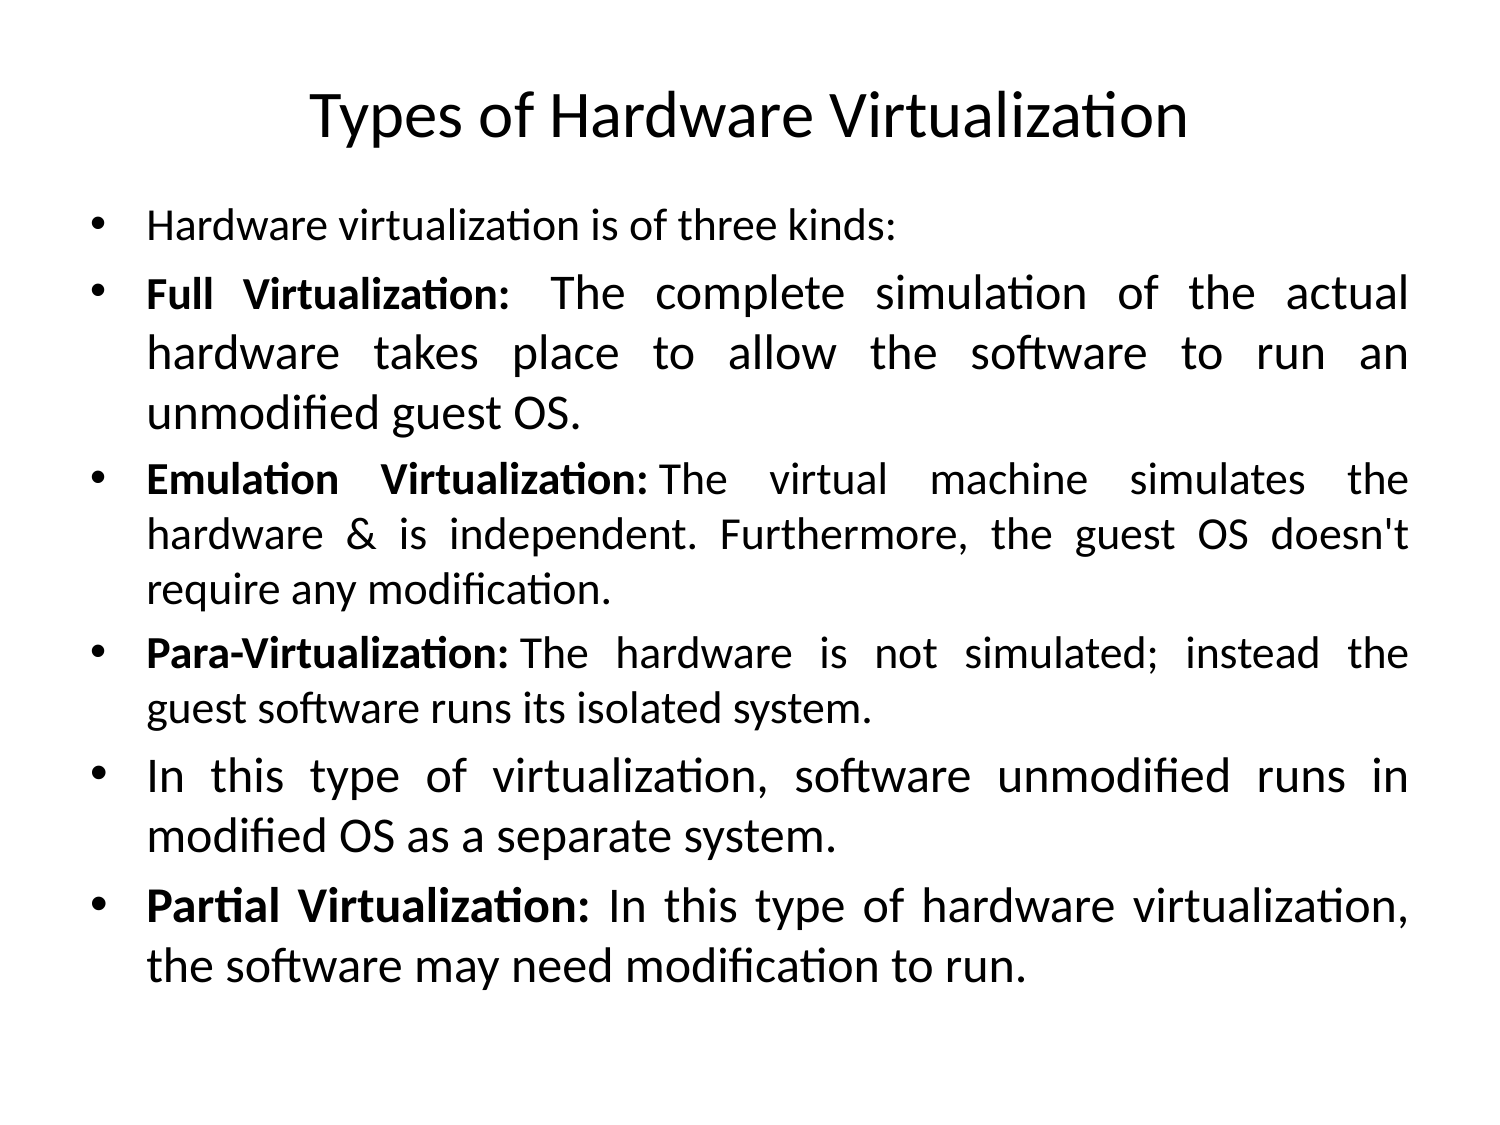

# Types of Hardware Virtualization
Hardware virtualization is of three kinds:
Full Virtualization:  The complete simulation of the actual hardware takes place to allow the software to run an unmodified guest OS.
Emulation Virtualization: The virtual machine simulates the hardware & is independent. Furthermore, the guest OS doesn't require any modification.
Para-Virtualization: The hardware is not simulated; instead the guest software runs its isolated system.
In this type of virtualization, software unmodified runs in modified OS as a separate system.
Partial Virtualization: In this type of hardware virtualization, the software may need modification to run.